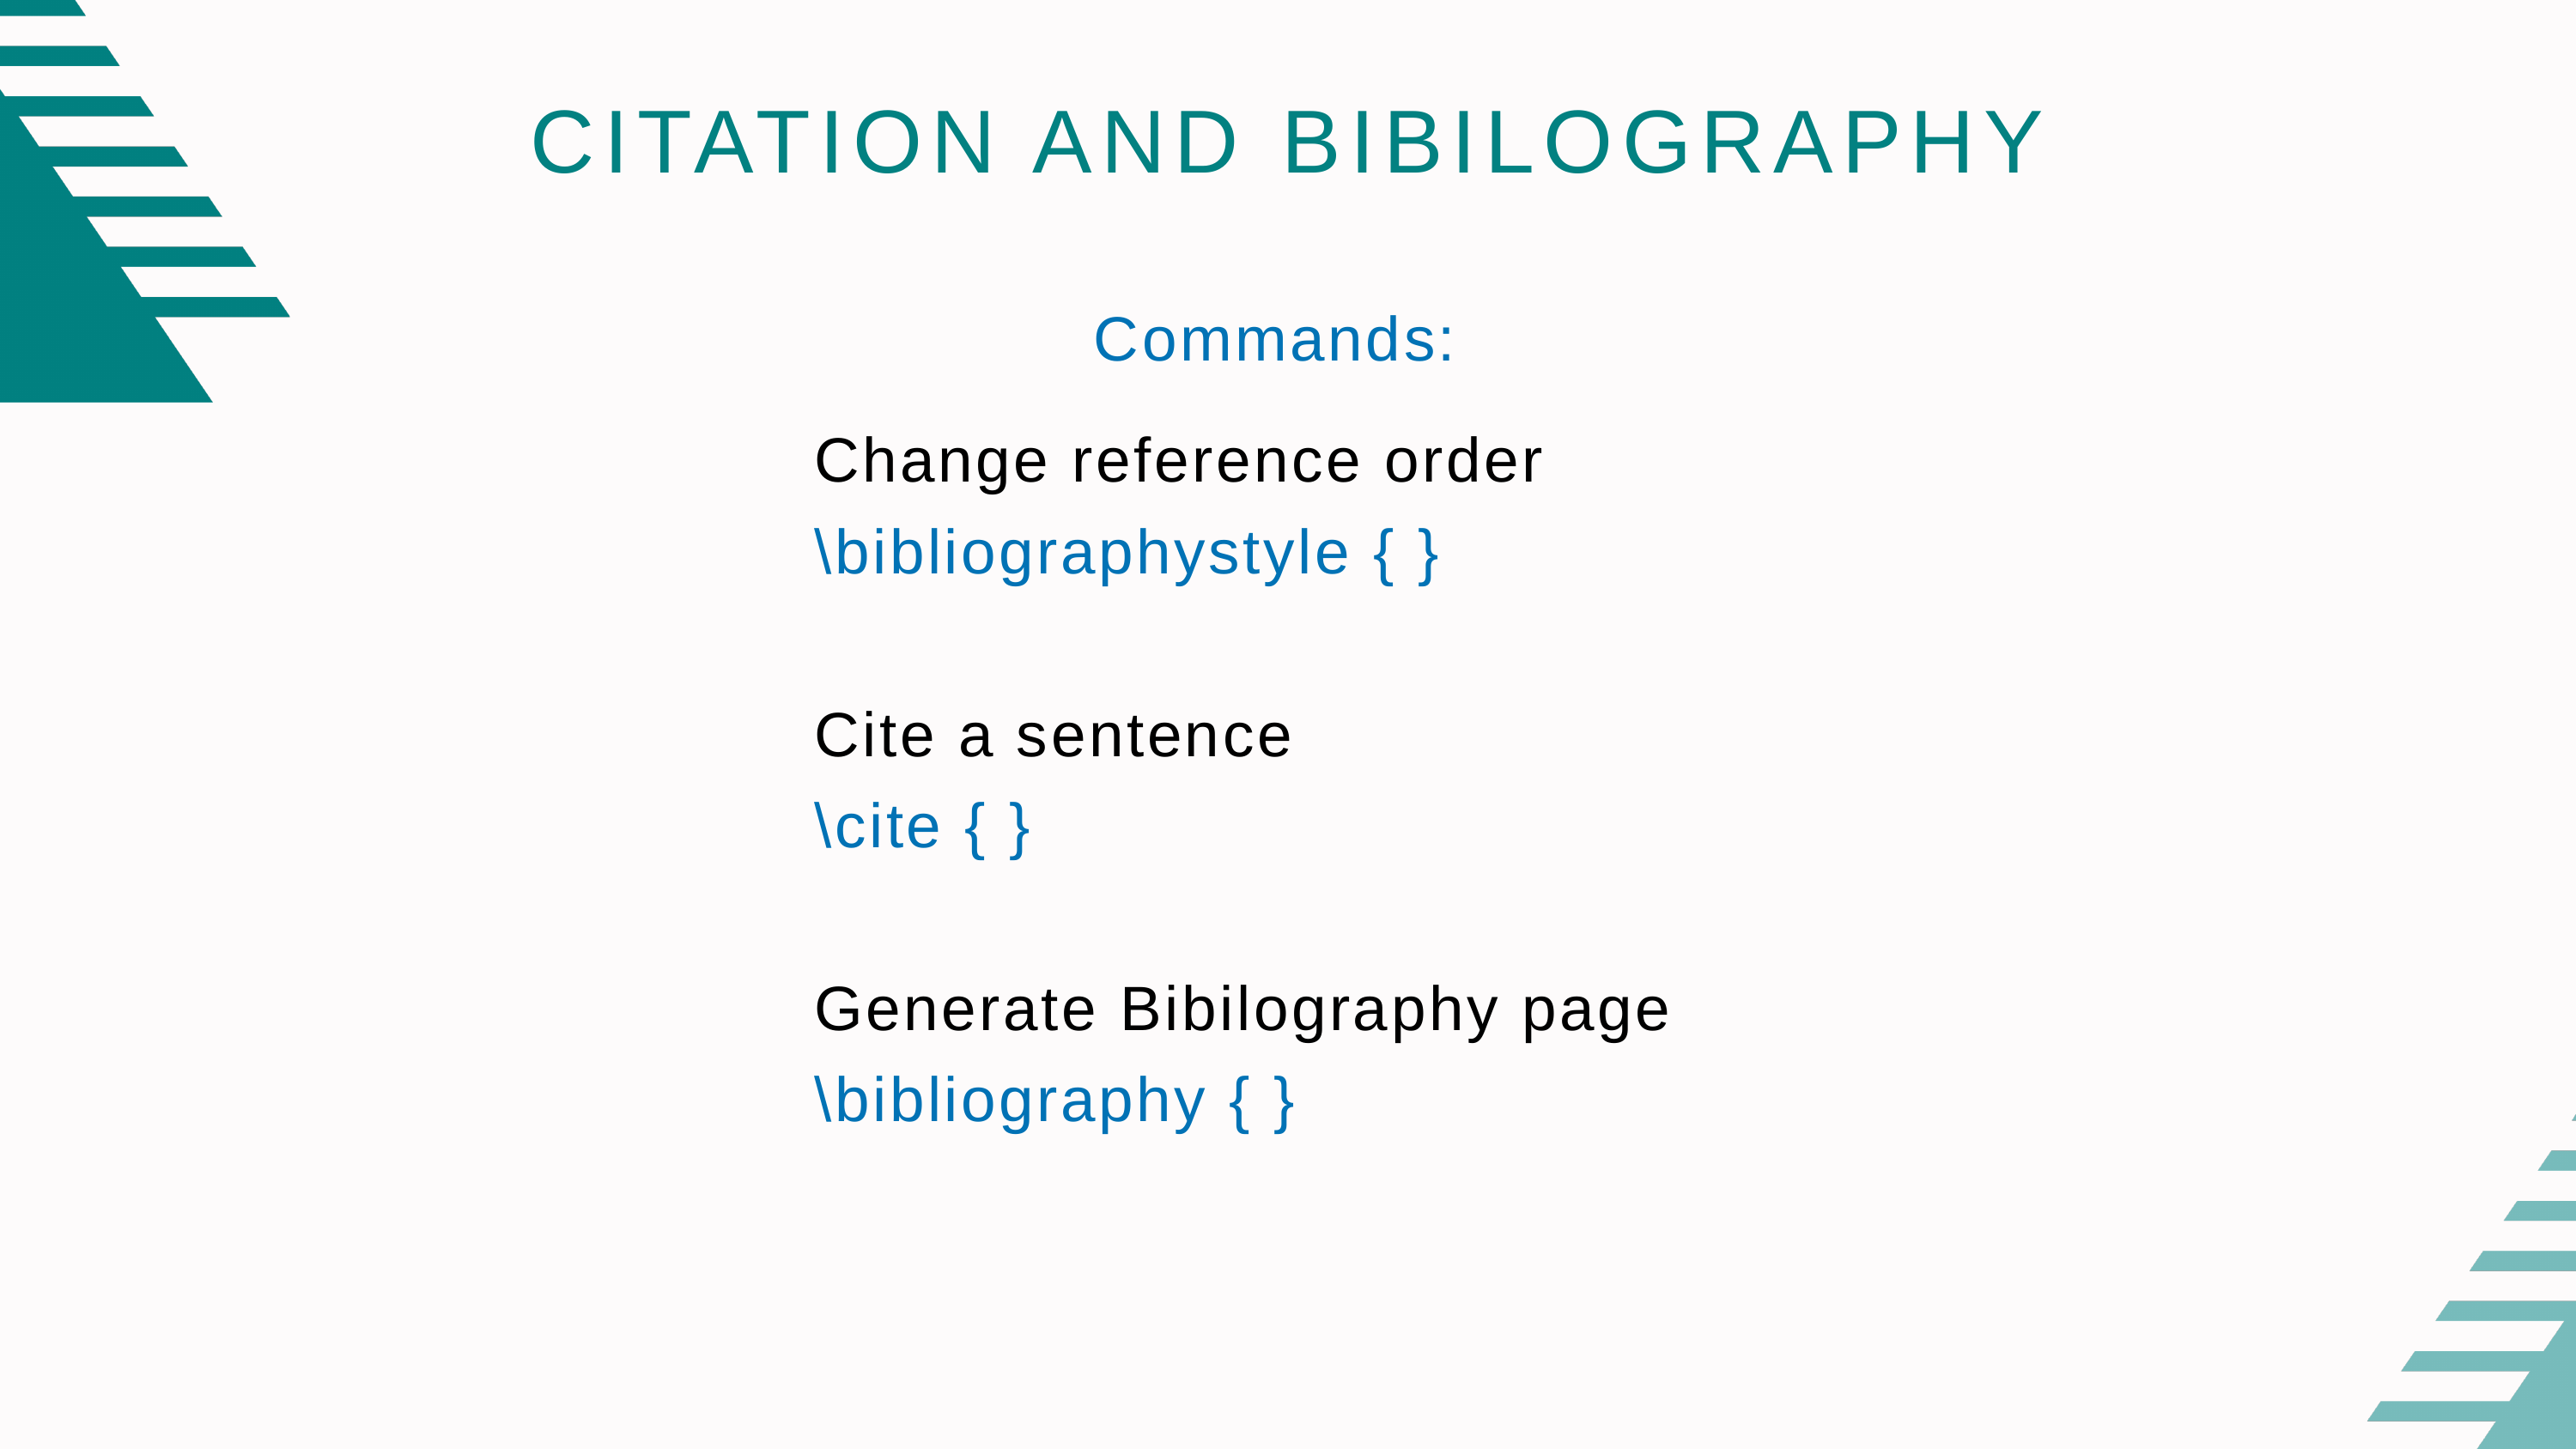

CITATION AND BIBILOGRAPHY
Commands:
Change reference order
\bibliographystyle { }

Cite a sentence
\cite { }

Generate Bibilography page
\bibliography { }